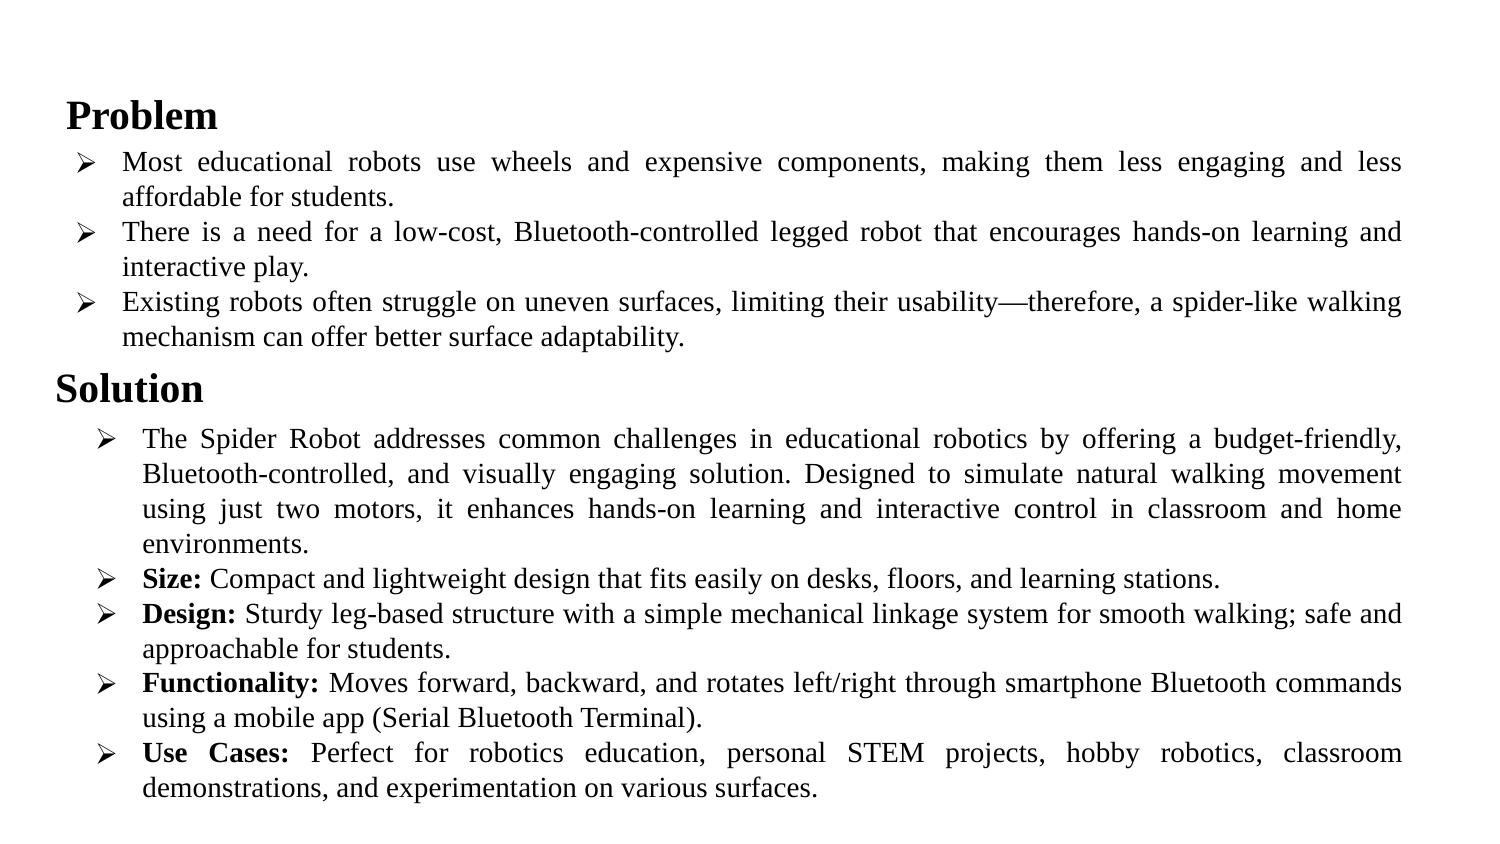

# Problem
Most educational robots use wheels and expensive components, making them less engaging and less affordable for students.
There is a need for a low-cost, Bluetooth-controlled legged robot that encourages hands-on learning and interactive play.
Existing robots often struggle on uneven surfaces, limiting their usability—therefore, a spider-like walking mechanism can offer better surface adaptability.
Solution
The Spider Robot addresses common challenges in educational robotics by offering a budget-friendly, Bluetooth-controlled, and visually engaging solution. Designed to simulate natural walking movement using just two motors, it enhances hands-on learning and interactive control in classroom and home environments.
Size: Compact and lightweight design that fits easily on desks, floors, and learning stations.
Design: Sturdy leg-based structure with a simple mechanical linkage system for smooth walking; safe and approachable for students.
Functionality: Moves forward, backward, and rotates left/right through smartphone Bluetooth commands using a mobile app (Serial Bluetooth Terminal).
Use Cases: Perfect for robotics education, personal STEM projects, hobby robotics, classroom demonstrations, and experimentation on various surfaces.